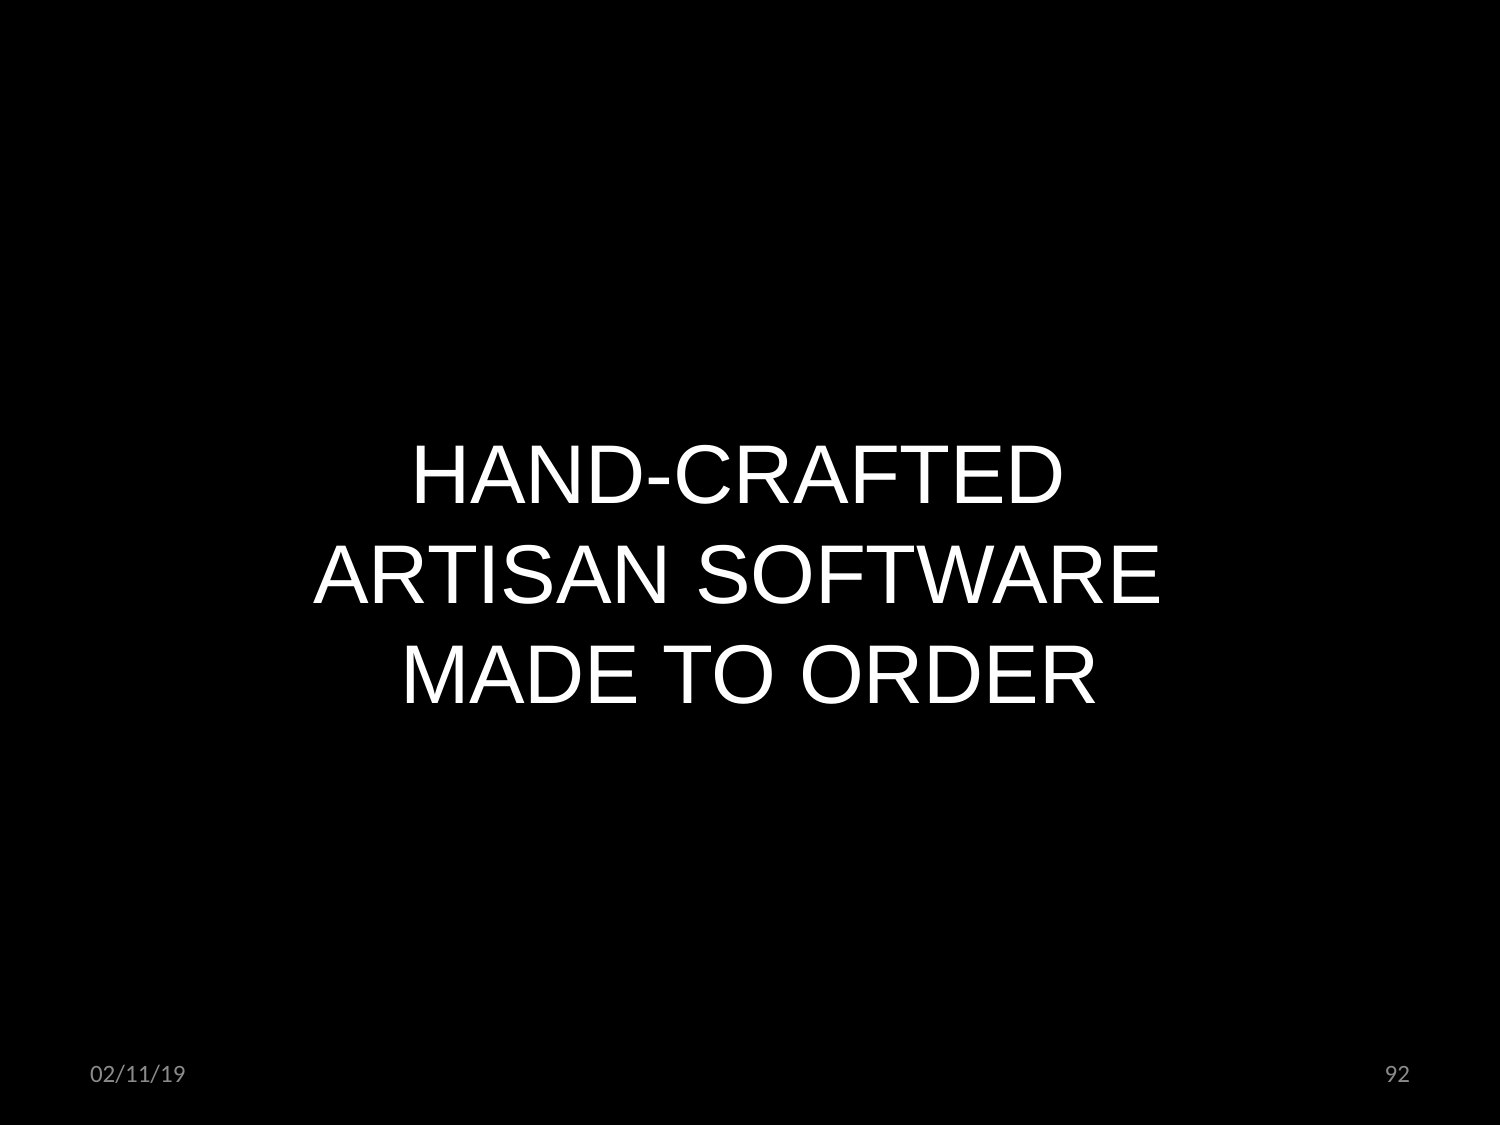

HAND-CRAFTED
ARTISAN SOFTWARE
MADE TO ORDER
02/11/19
92